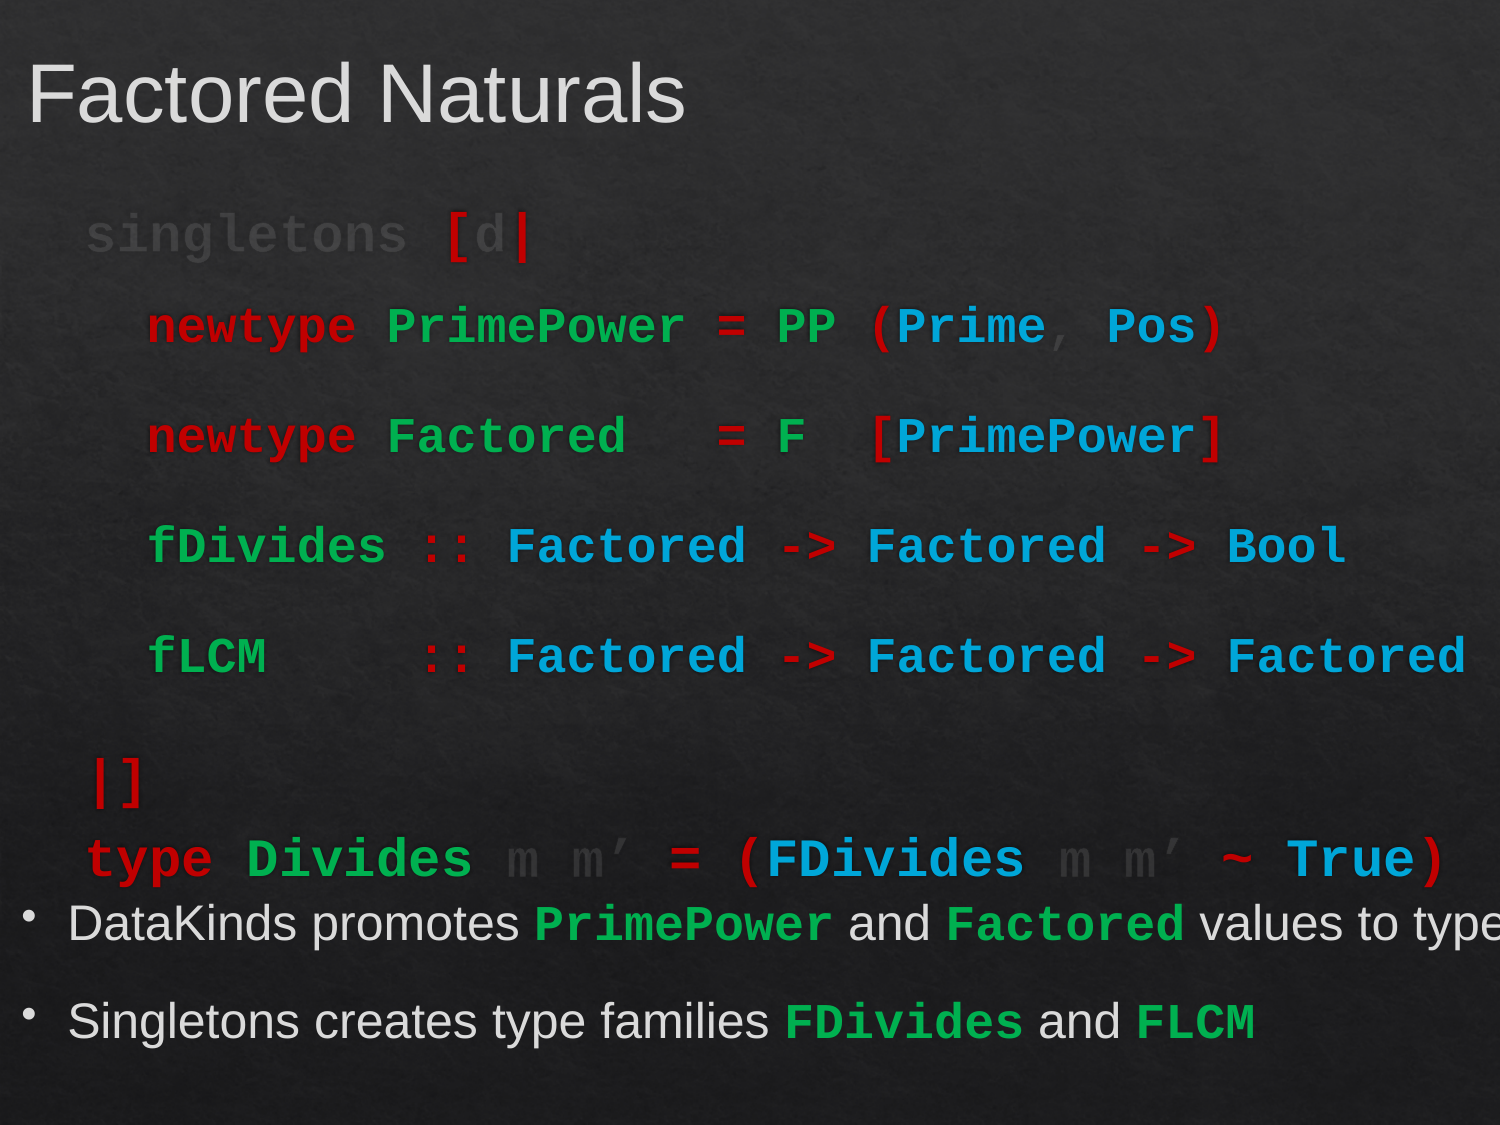

Factored Naturals

singletons [d|

|]
type Divides m m’ = (FDivides m m’ ~ True)
newtype PrimePower = PP (Prime, Pos)
newtype Factored   = F  [PrimePower]
fDivides :: Factored -> Factored -> Bool
fLCM     :: Factored -> Factored -> Factored
DataKinds promotes PrimePower and Factored values to types

Singletons creates type families FDivides and FLCM